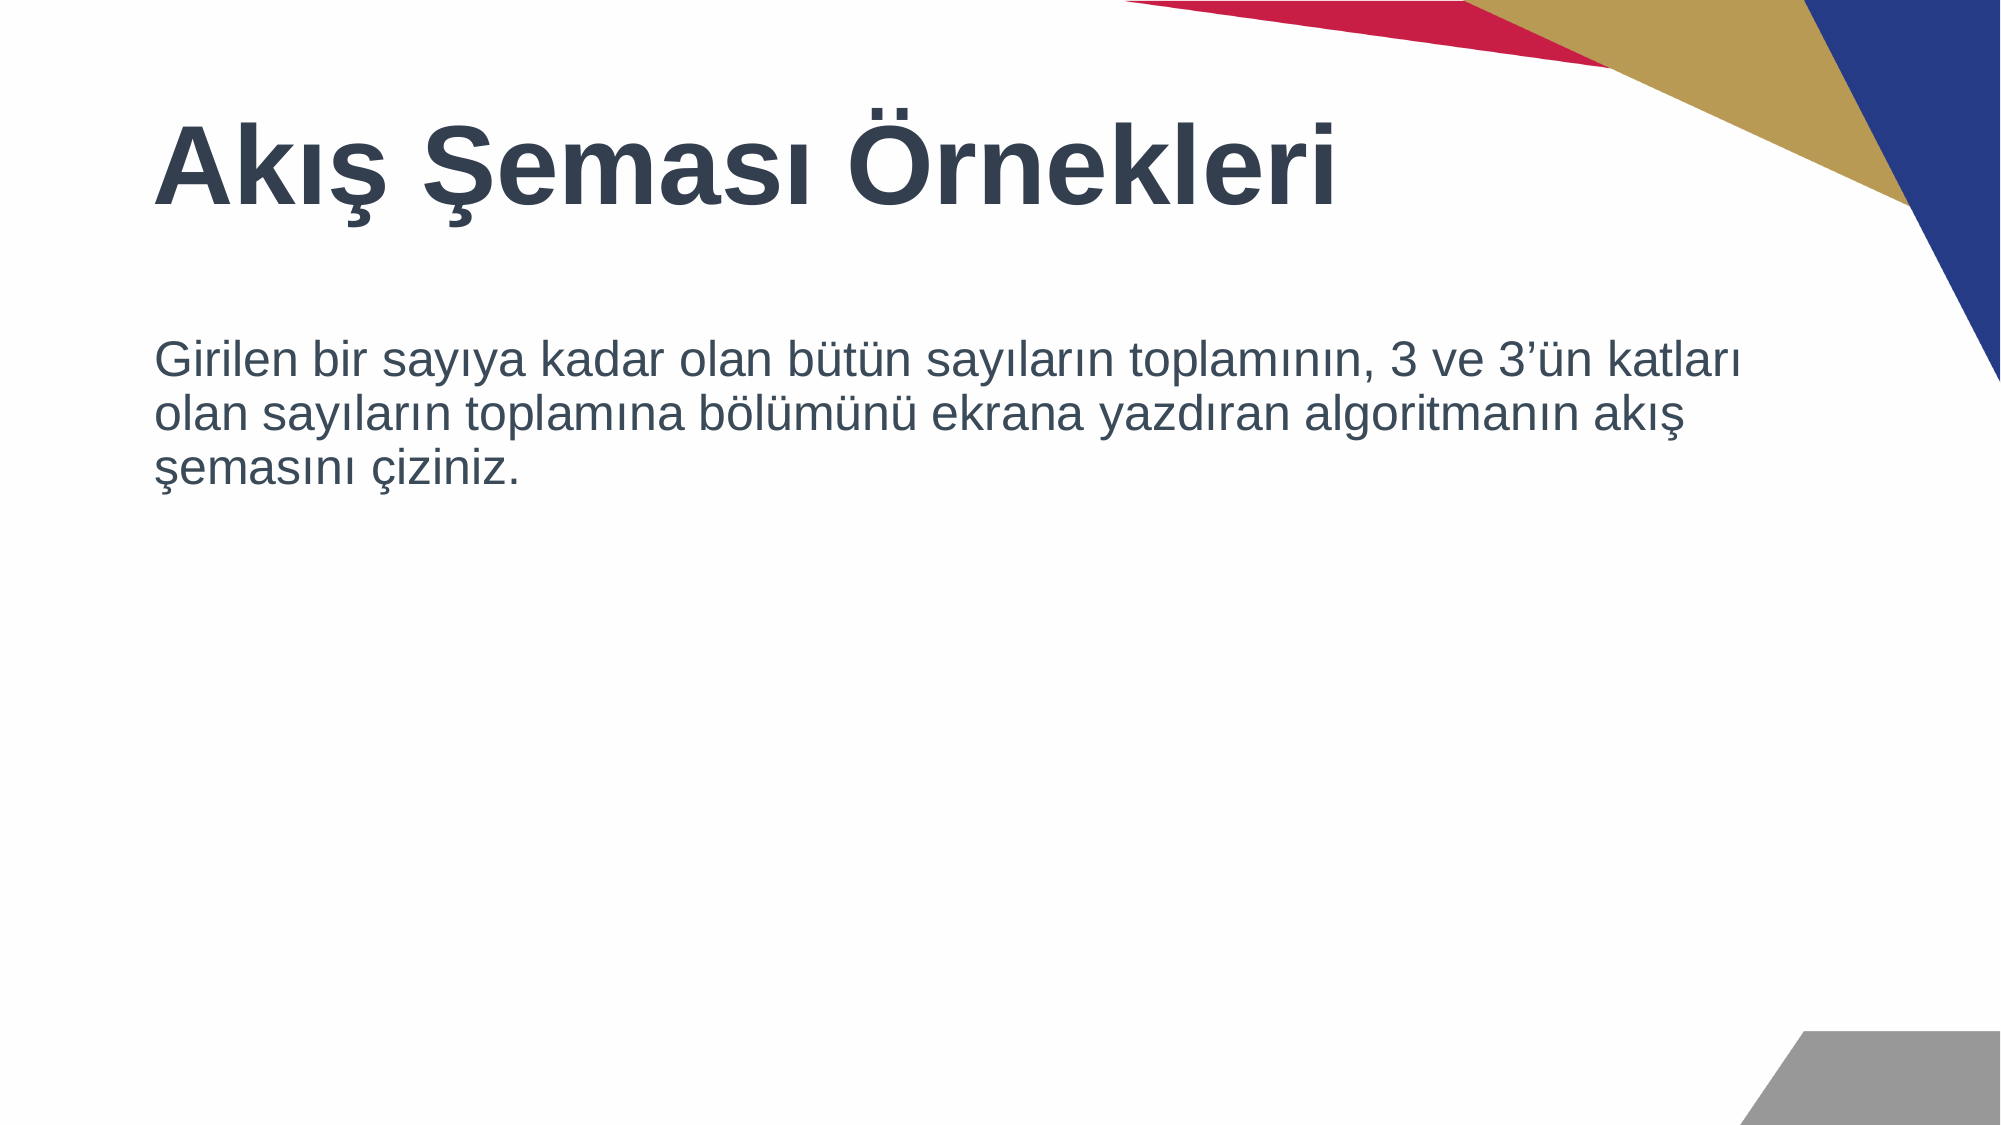

# Akış Şeması Örnekleri

Girilen bir sayıya kadar olan bütün sayıların toplamının, 3 ve 3’ün katları olan sayıların toplamına bölümünü ekrana yazdıran algoritmanın akış şemasını çiziniz.